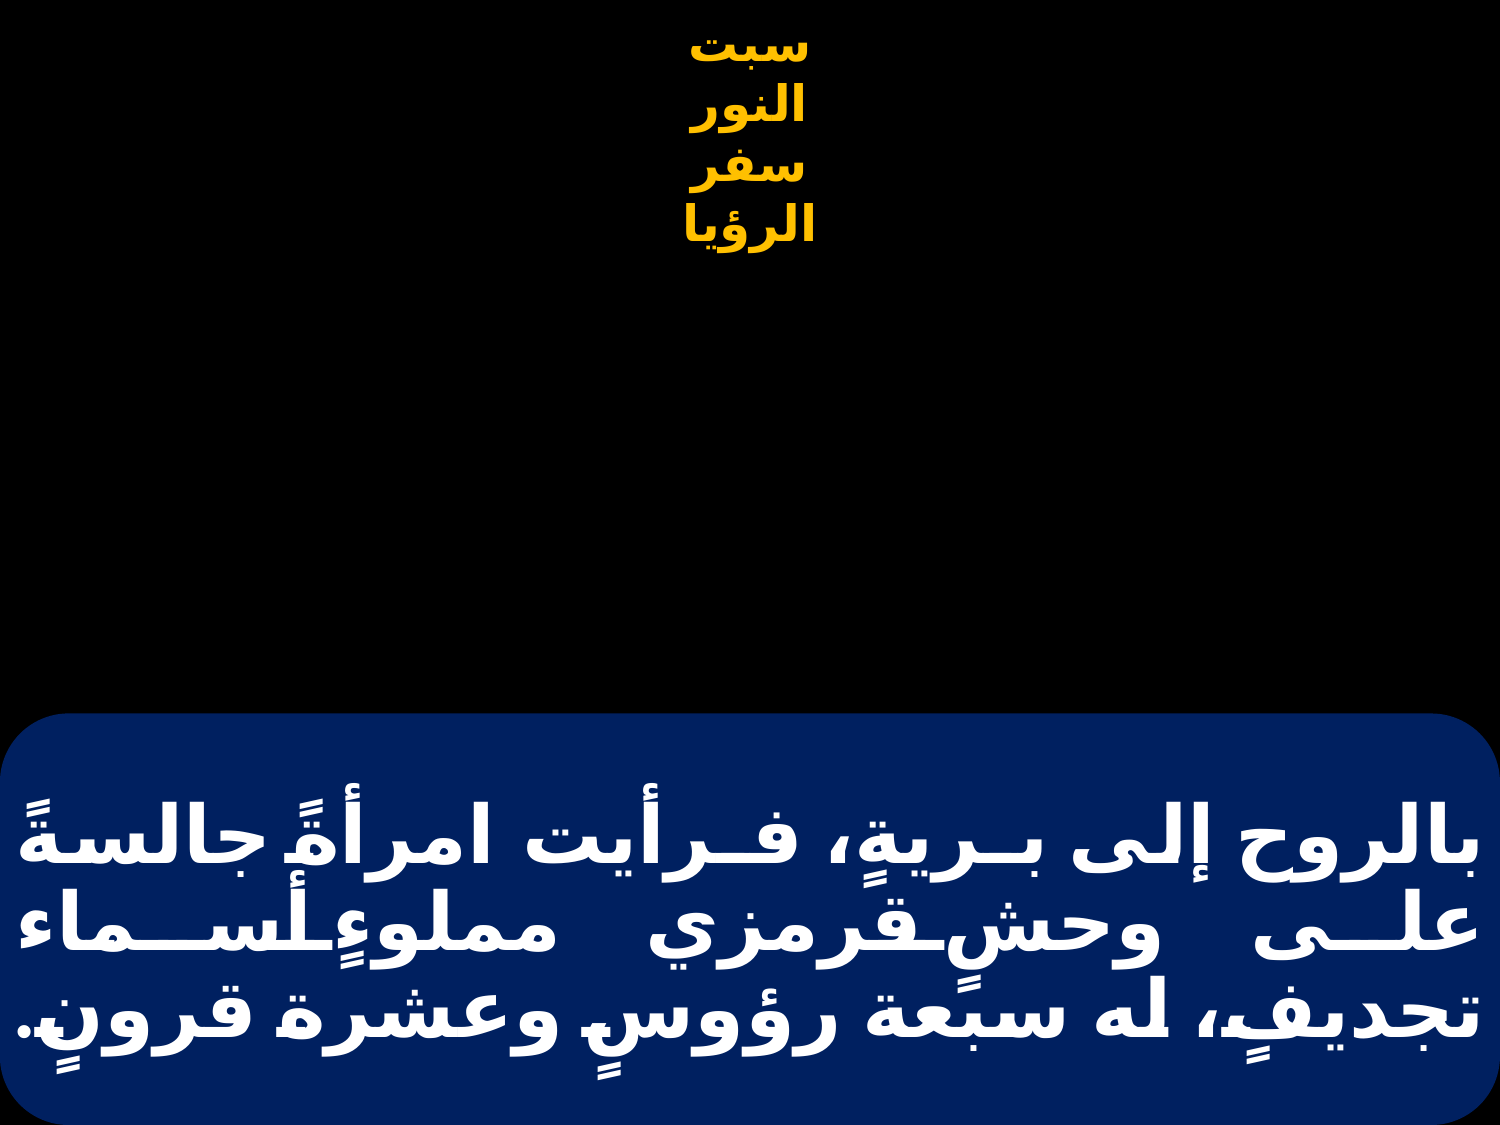

# بالروح إلى بـريةٍ، فـرأيت امرأةً جالسةً على وحشٍ قرمزي مملوءٍ أسماء تجديفٍ، له سبعة رؤوسٍ وعشرة قرونٍ.